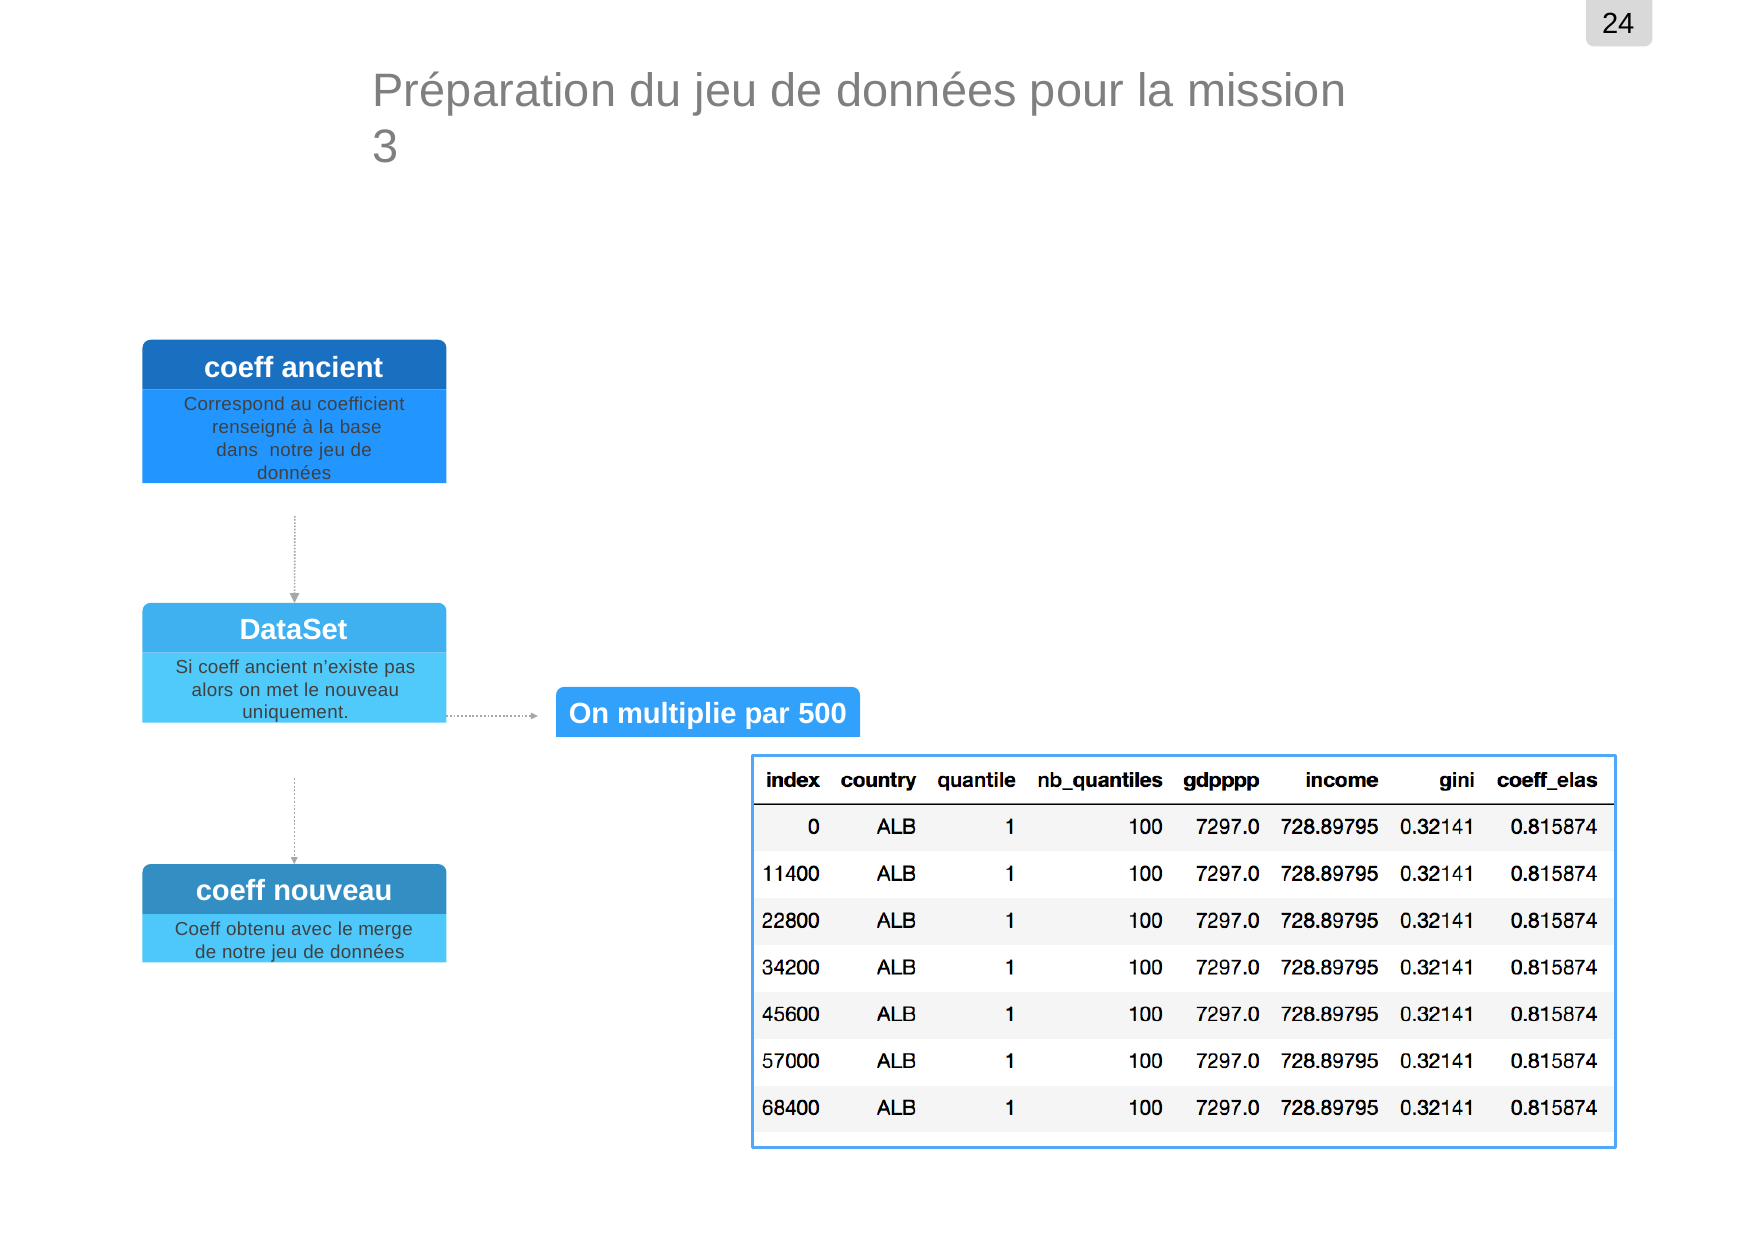

24
# Préparation du jeu de données pour la mission 3

coeff ancient
Correspond au coefficient  renseigné à la base dans  notre jeu de données

DataSet
Si coeff ancient n’existe pas  alors on met le nouveau  uniquement.

On multiplie par 500

coeff nouveau
Coeff obtenu avec le merge  de notre jeu de données